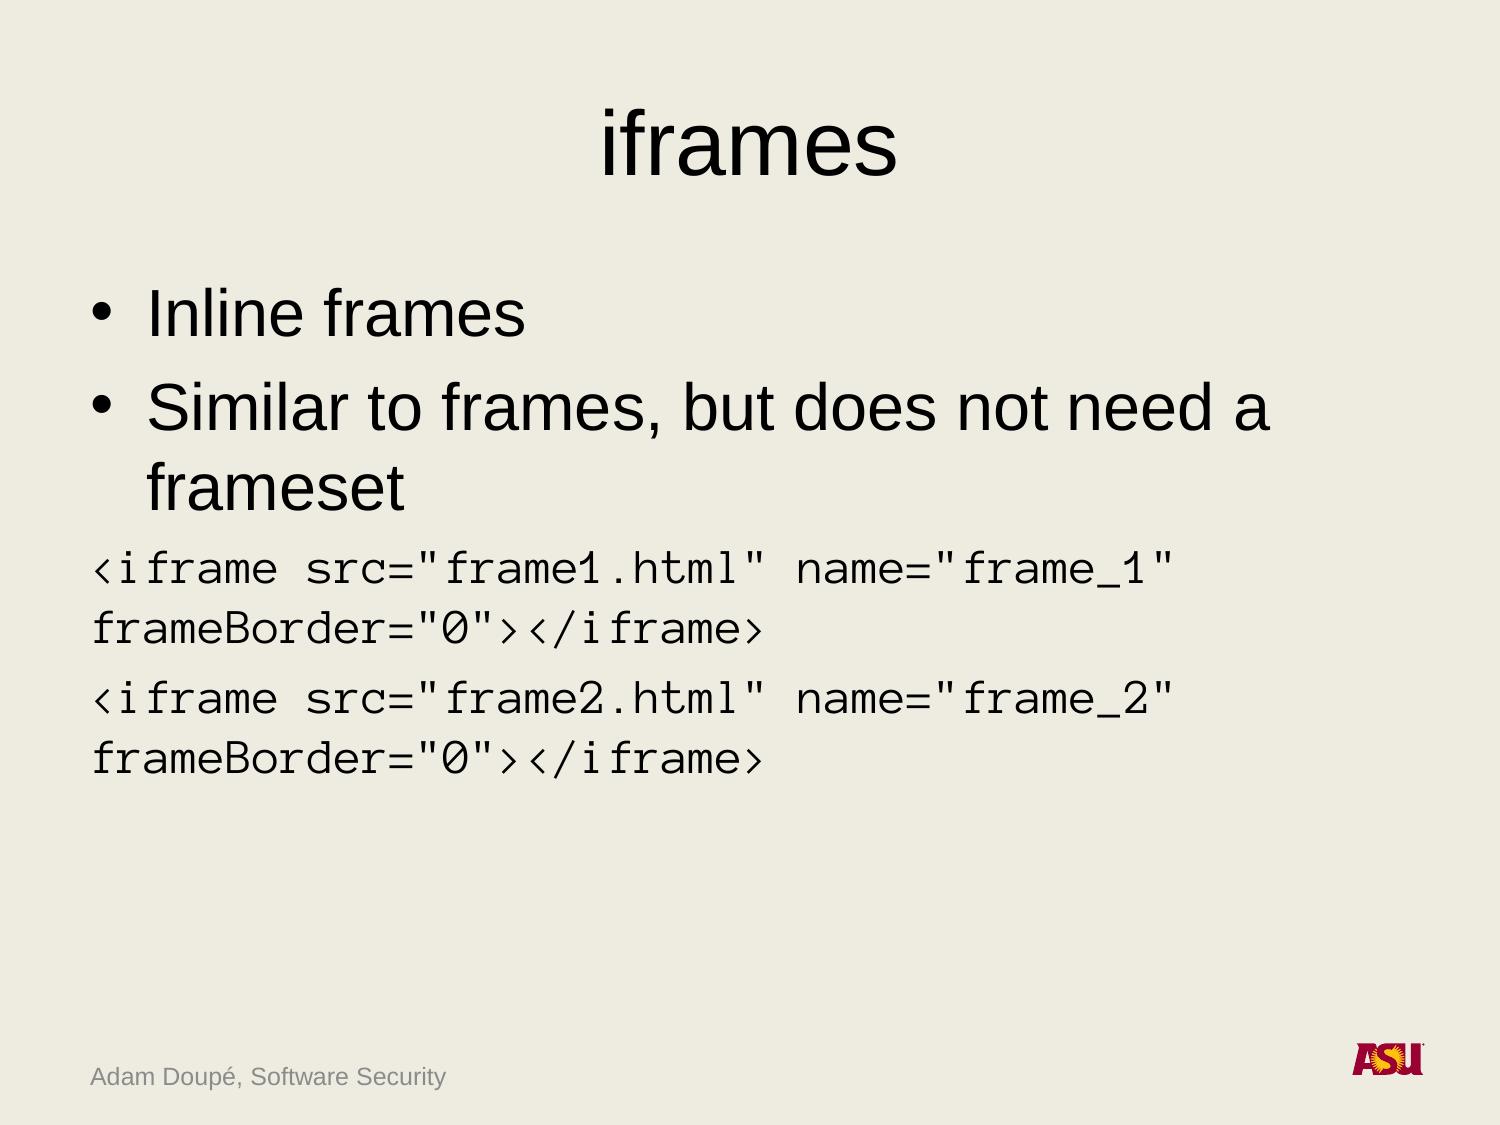

# iframes
Inline frames
Similar to frames, but does not need a frameset
<iframe src="frame1.html" name="frame_1" frameBorder="0"></iframe>
<iframe src="frame2.html" name="frame_2" frameBorder="0"></iframe>